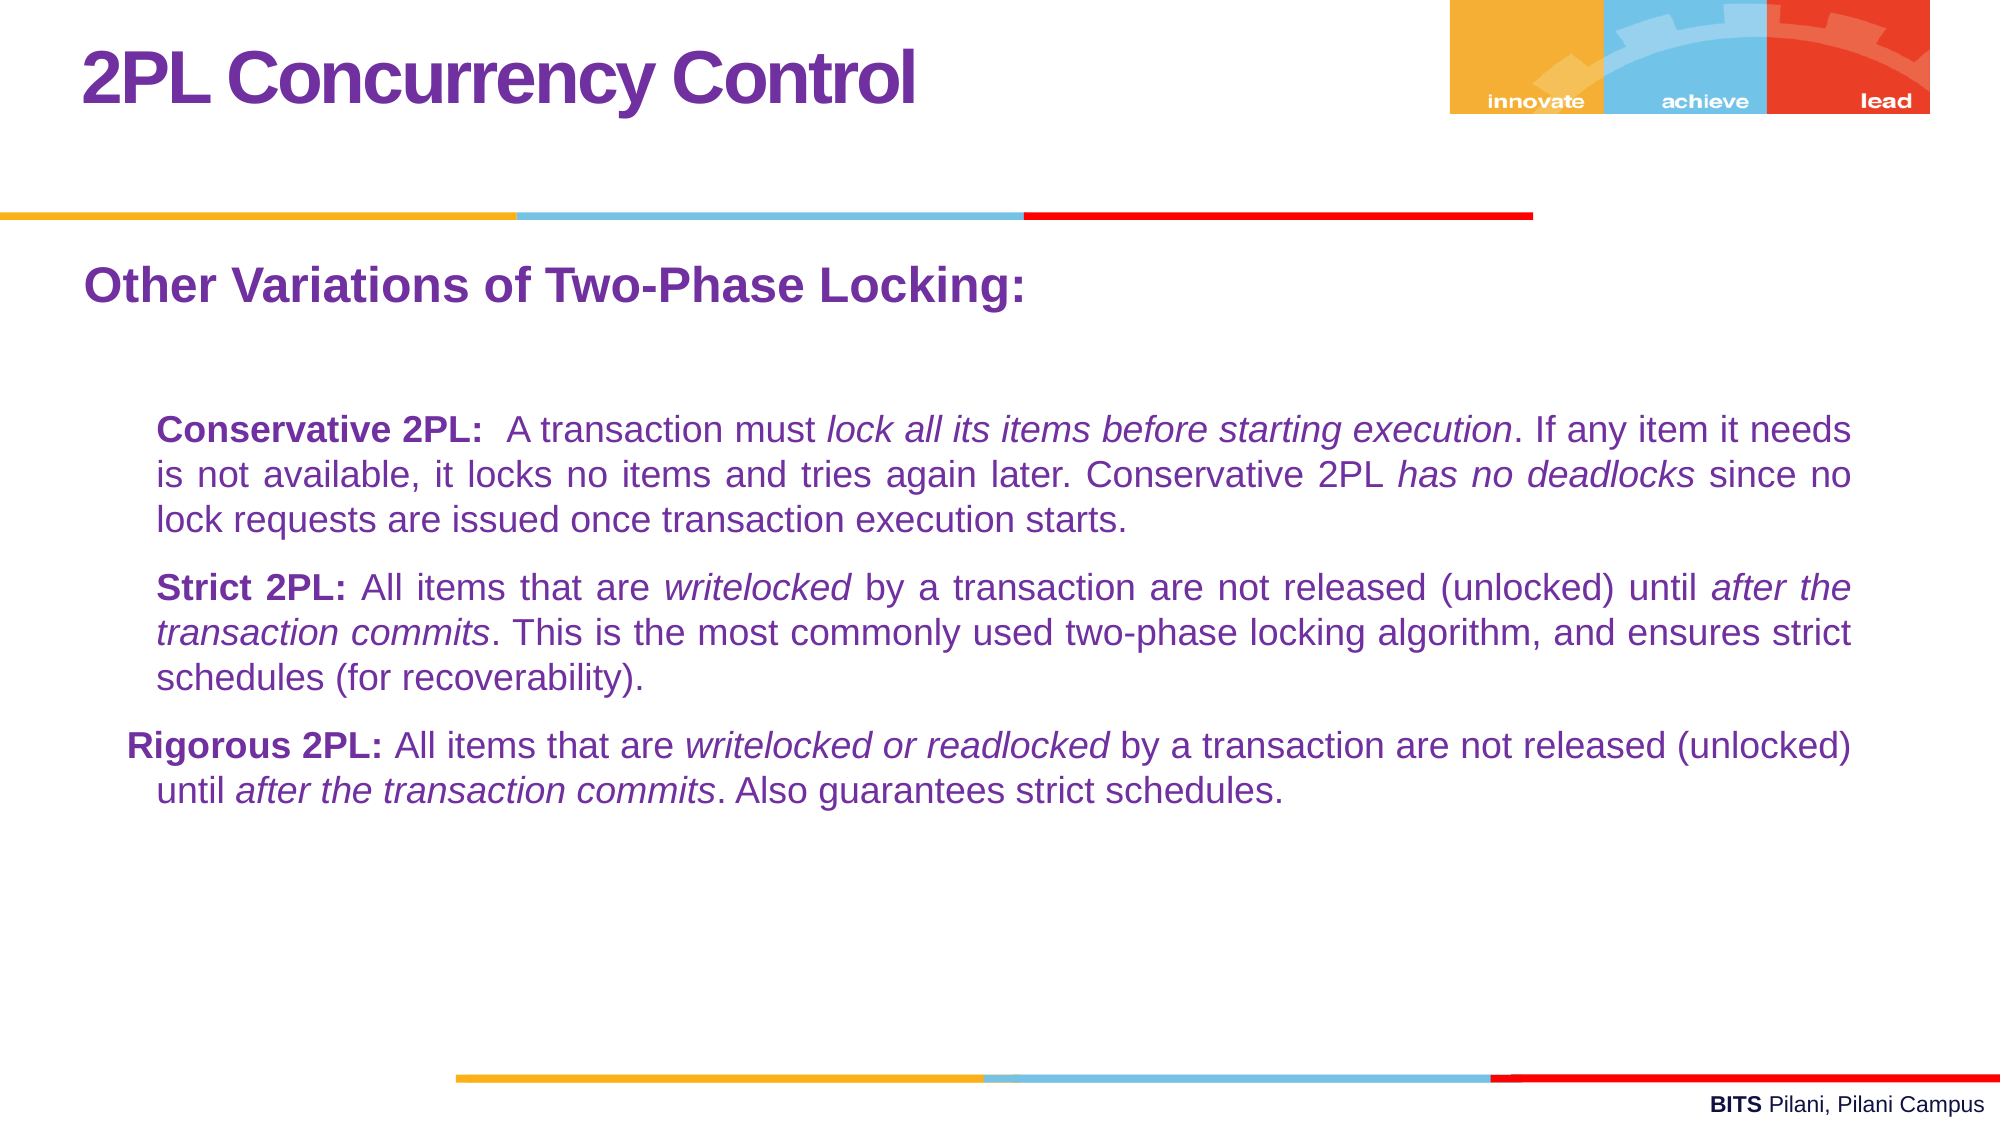

2PL Concurrency Control

Other Variations of Two-Phase Locking:

	Conservative 2PL:  A transaction must lock all its items before starting execution. If any item it needs is not available, it locks no items and tries again later. Conservative 2PL has no deadlocks since no lock requests are issued once transaction execution starts.
	Strict 2PL: All items that are writelocked by a transaction are not released (unlocked) until after the transaction commits. This is the most commonly used two-phase locking algorithm, and ensures strict schedules (for recoverability).
    Rigorous 2PL: All items that are writelocked or readlocked by a transaction are not released (unlocked) until after the transaction commits. Also guarantees strict schedules.